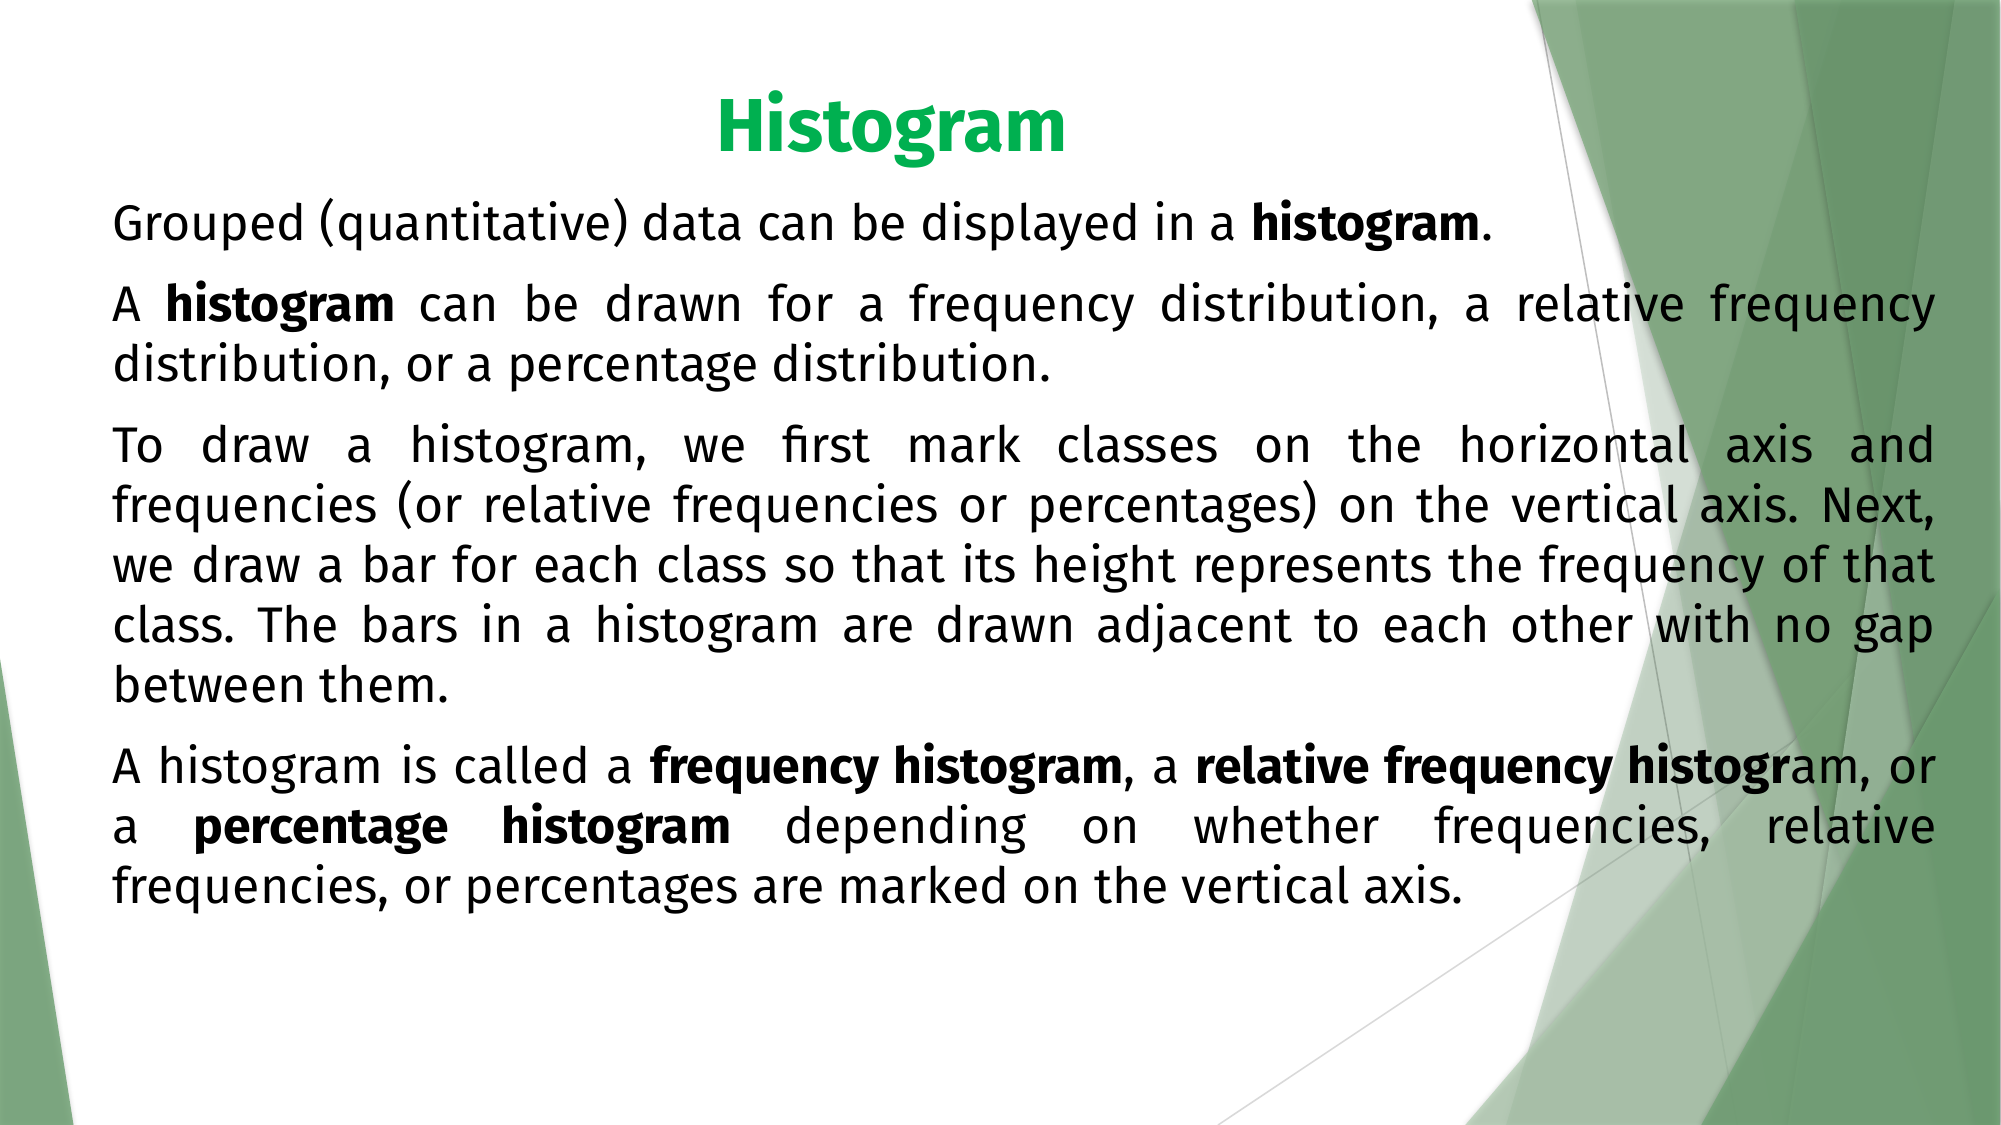

# Histogram
Grouped (quantitative) data can be displayed in a histogram.
A histogram can be drawn for a frequency distribution, a relative frequency distribution, or a percentage distribution.
To draw a histogram, we first mark classes on the horizontal axis and frequencies (or relative frequencies or percentages) on the vertical axis. Next, we draw a bar for each class so that its height represents the frequency of that class. The bars in a histogram are drawn adjacent to each other with no gap between them.
A histogram is called a frequency histogram, a relative frequency histogram, or a percentage histogram depending on whether frequencies, relative frequencies, or percentages are marked on the vertical axis.